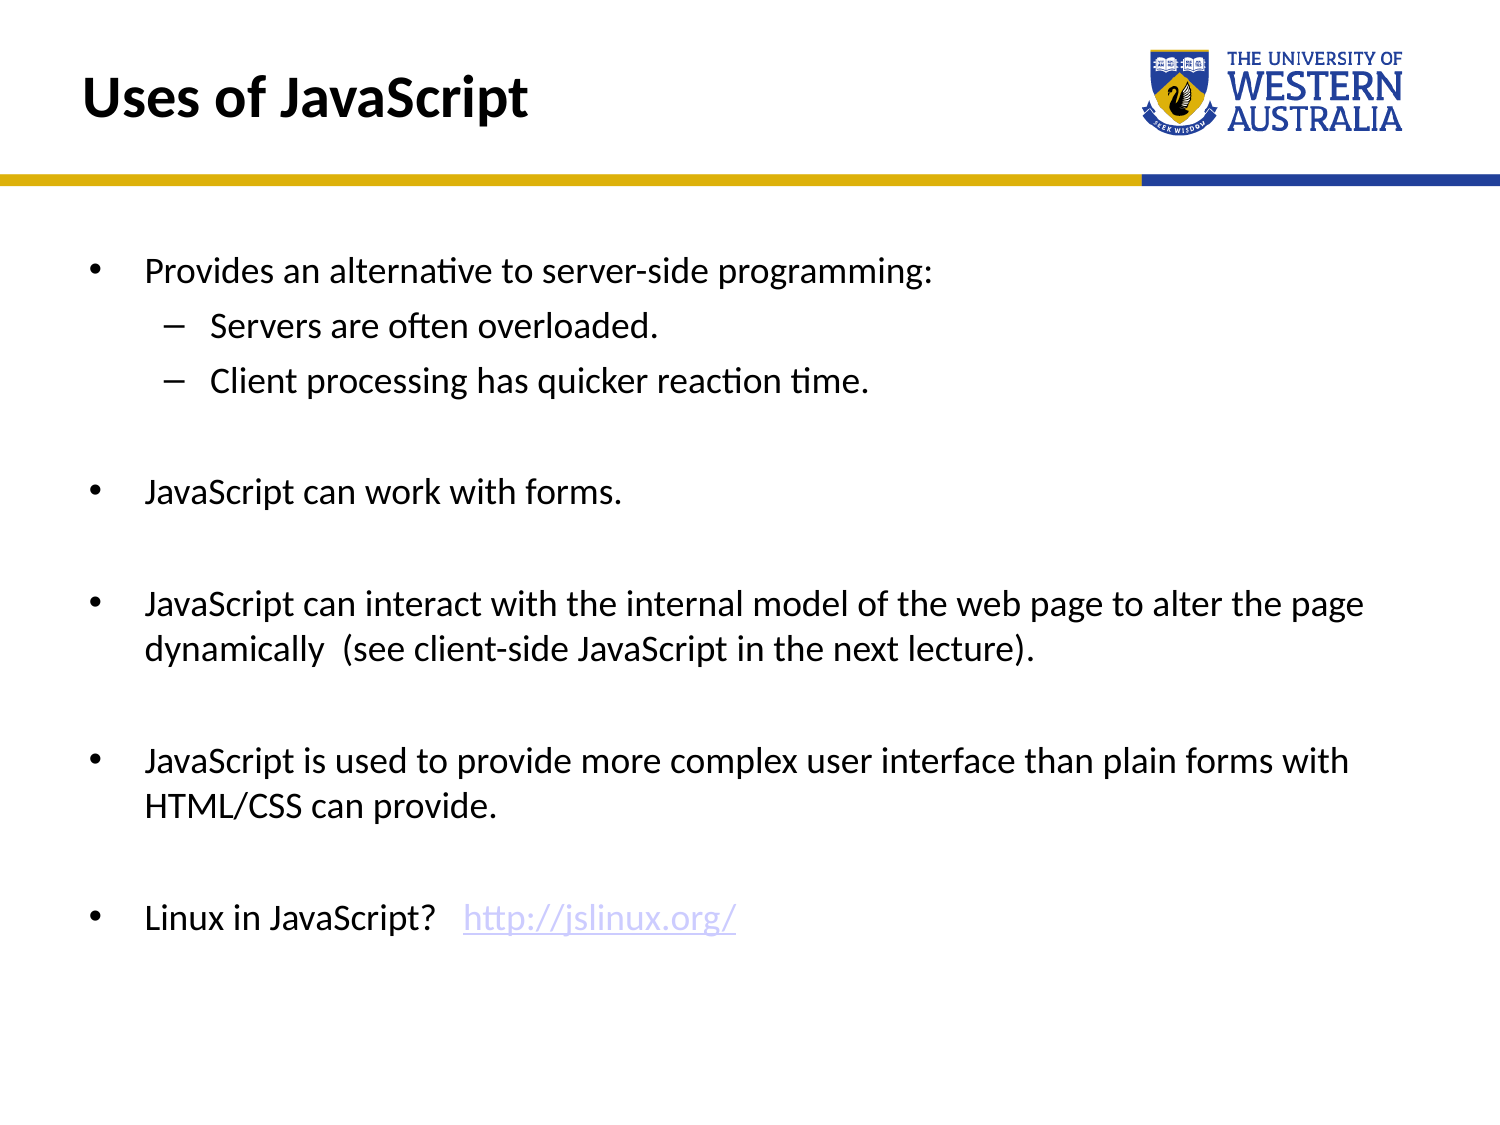

Uses of JavaScript
Provides an alternative to server-side programming:
Servers are often overloaded.
Client processing has quicker reaction time.

JavaScript can work with forms.

JavaScript can interact with the internal model of the web page to alter the page dynamically  (see client-side JavaScript in the next lecture).

JavaScript is used to provide more complex user interface than plain forms with HTML/CSS can provide.

Linux in JavaScript?   http://jslinux.org/